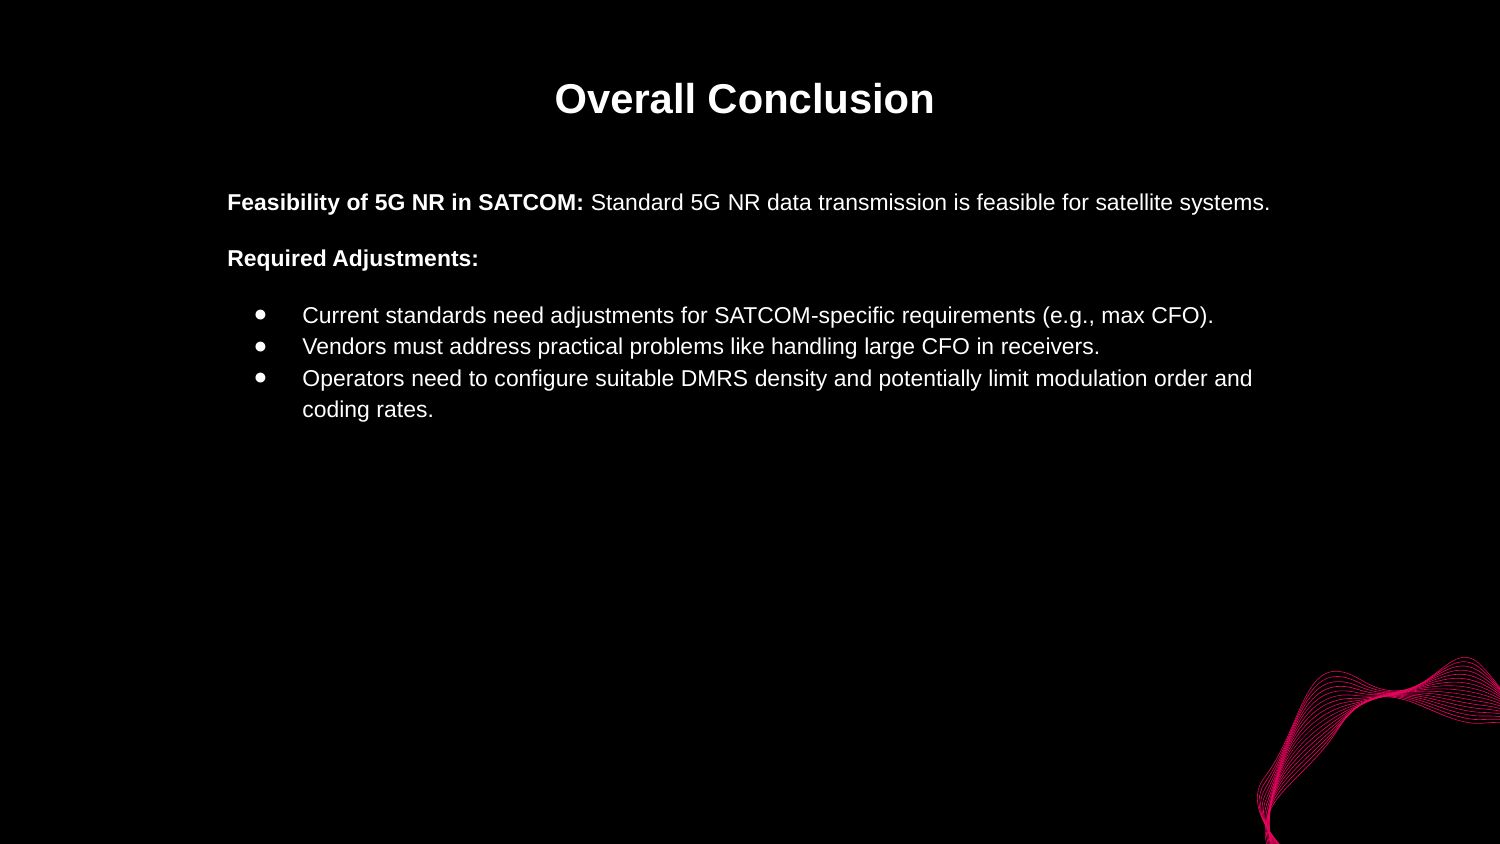

# Overall Conclusion
Feasibility of 5G NR in SATCOM: Standard 5G NR data transmission is feasible for satellite systems.
Required Adjustments:
Current standards need adjustments for SATCOM-specific requirements (e.g., max CFO).
Vendors must address practical problems like handling large CFO in receivers.
Operators need to configure suitable DMRS density and potentially limit modulation order and coding rates.